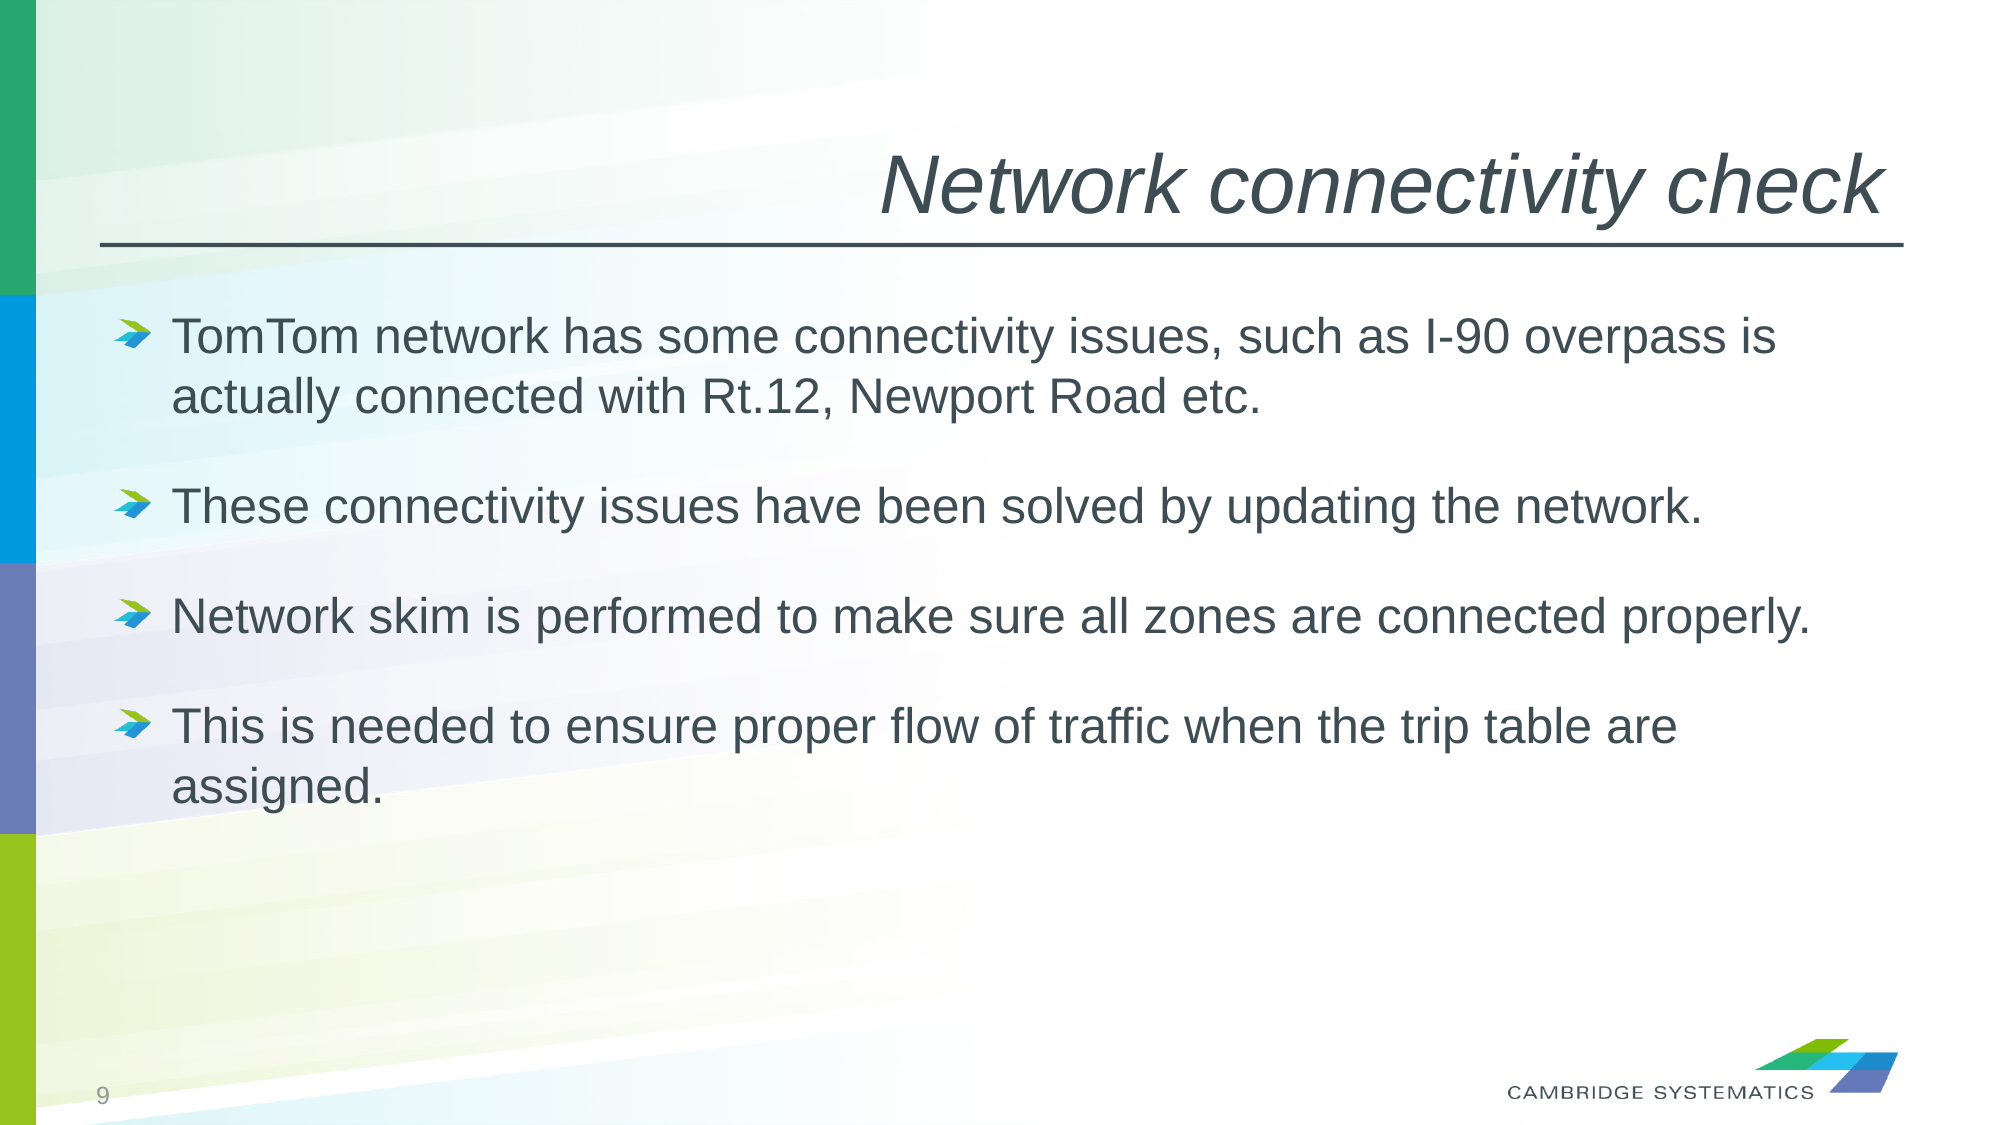

# Network connectivity check
TomTom network has some connectivity issues, such as I-90 overpass is actually connected with Rt.12, Newport Road etc.
These connectivity issues have been solved by updating the network.
Network skim is performed to make sure all zones are connected properly.
This is needed to ensure proper flow of traffic when the trip table are assigned.